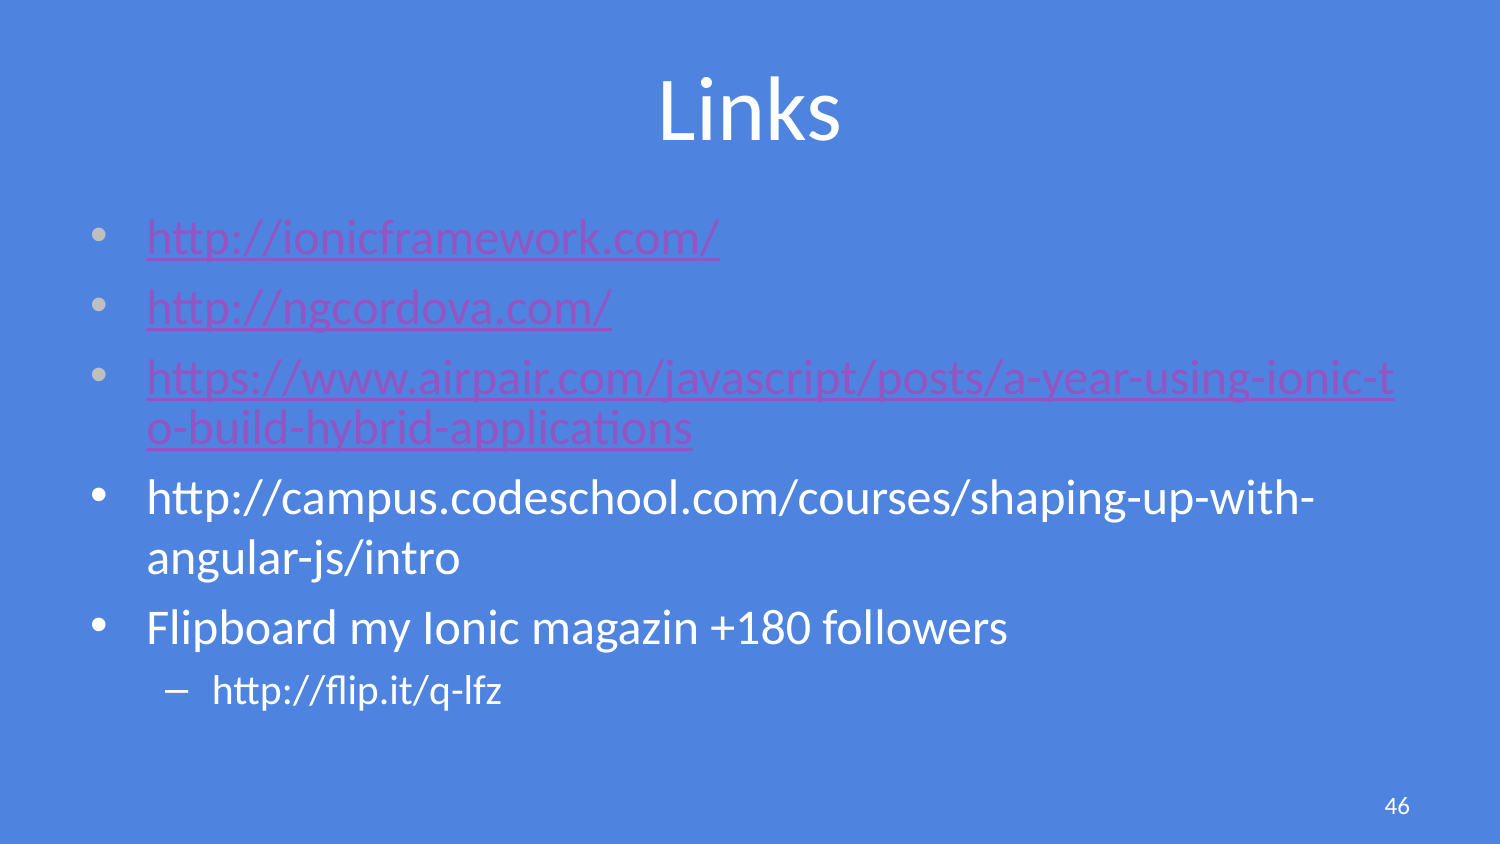

# Links
http://ionicframework.com/
http://ngcordova.com/
https://www.airpair.com/javascript/posts/a-year-using-ionic-to-build-hybrid-applications
http://campus.codeschool.com/courses/shaping-up-with-angular-js/intro
Flipboard my Ionic magazin +180 followers
http://flip.it/q-lfz

46